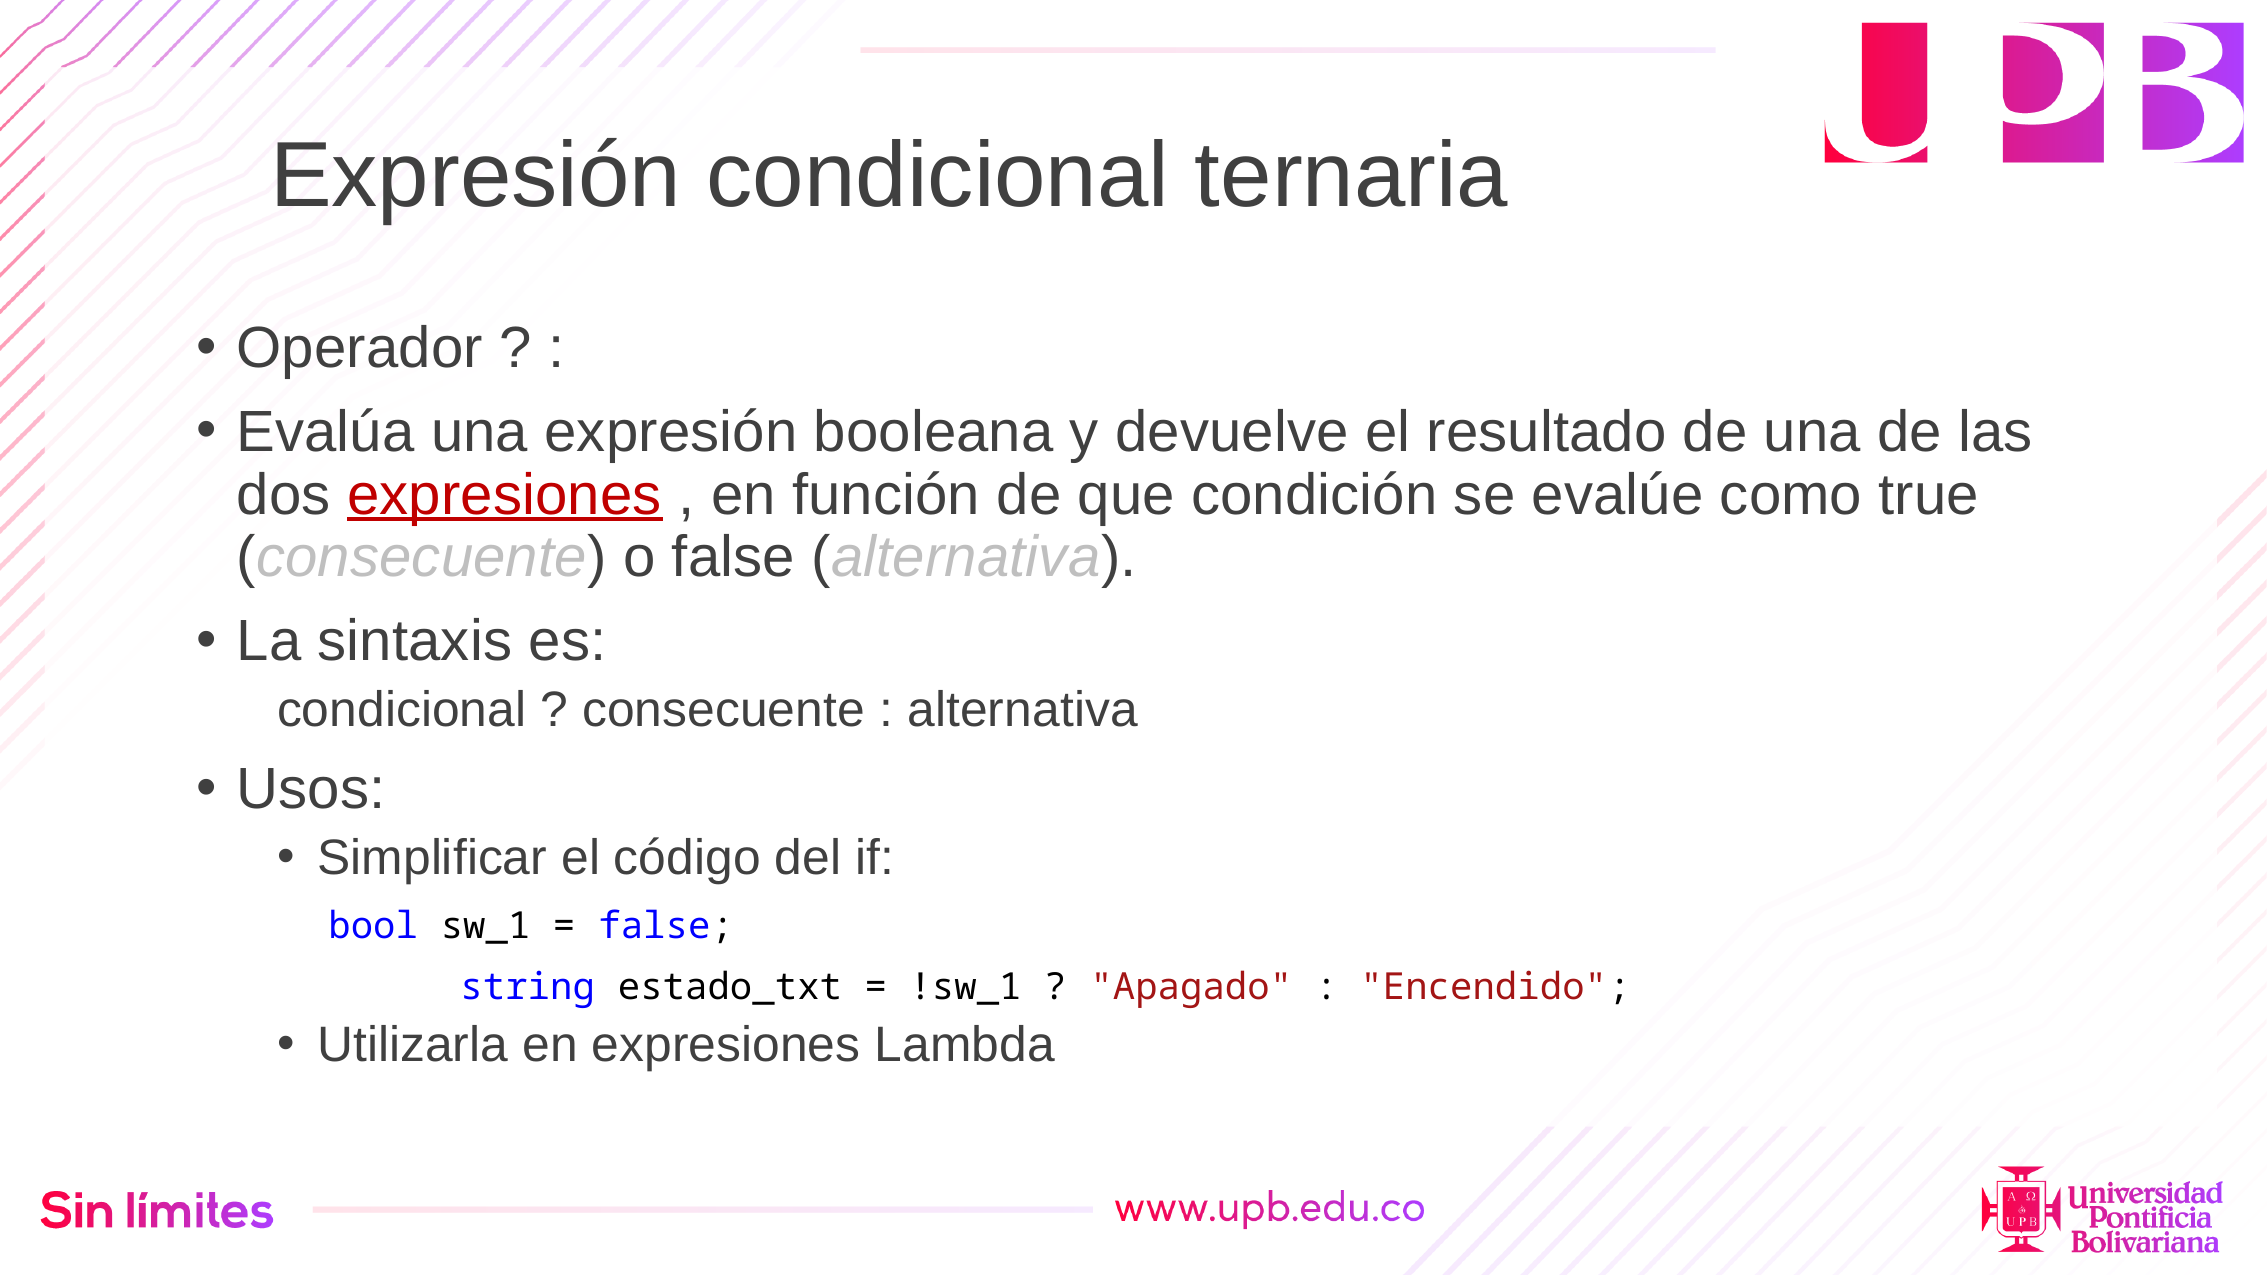

# Expresión condicional ternaria
Operador ? :
Evalúa una expresión booleana y devuelve el resultado de una de las dos expresiones , en función de que condición se evalúe como true (consecuente) o false (alternativa).
La sintaxis es:
condicional ? consecuente : alternativa
Usos:
Simplificar el código del if:
	bool sw_1 = false;
      	string estado_txt = !sw_1 ? "Apagado" : "Encendido";
Utilizarla en expresiones Lambda